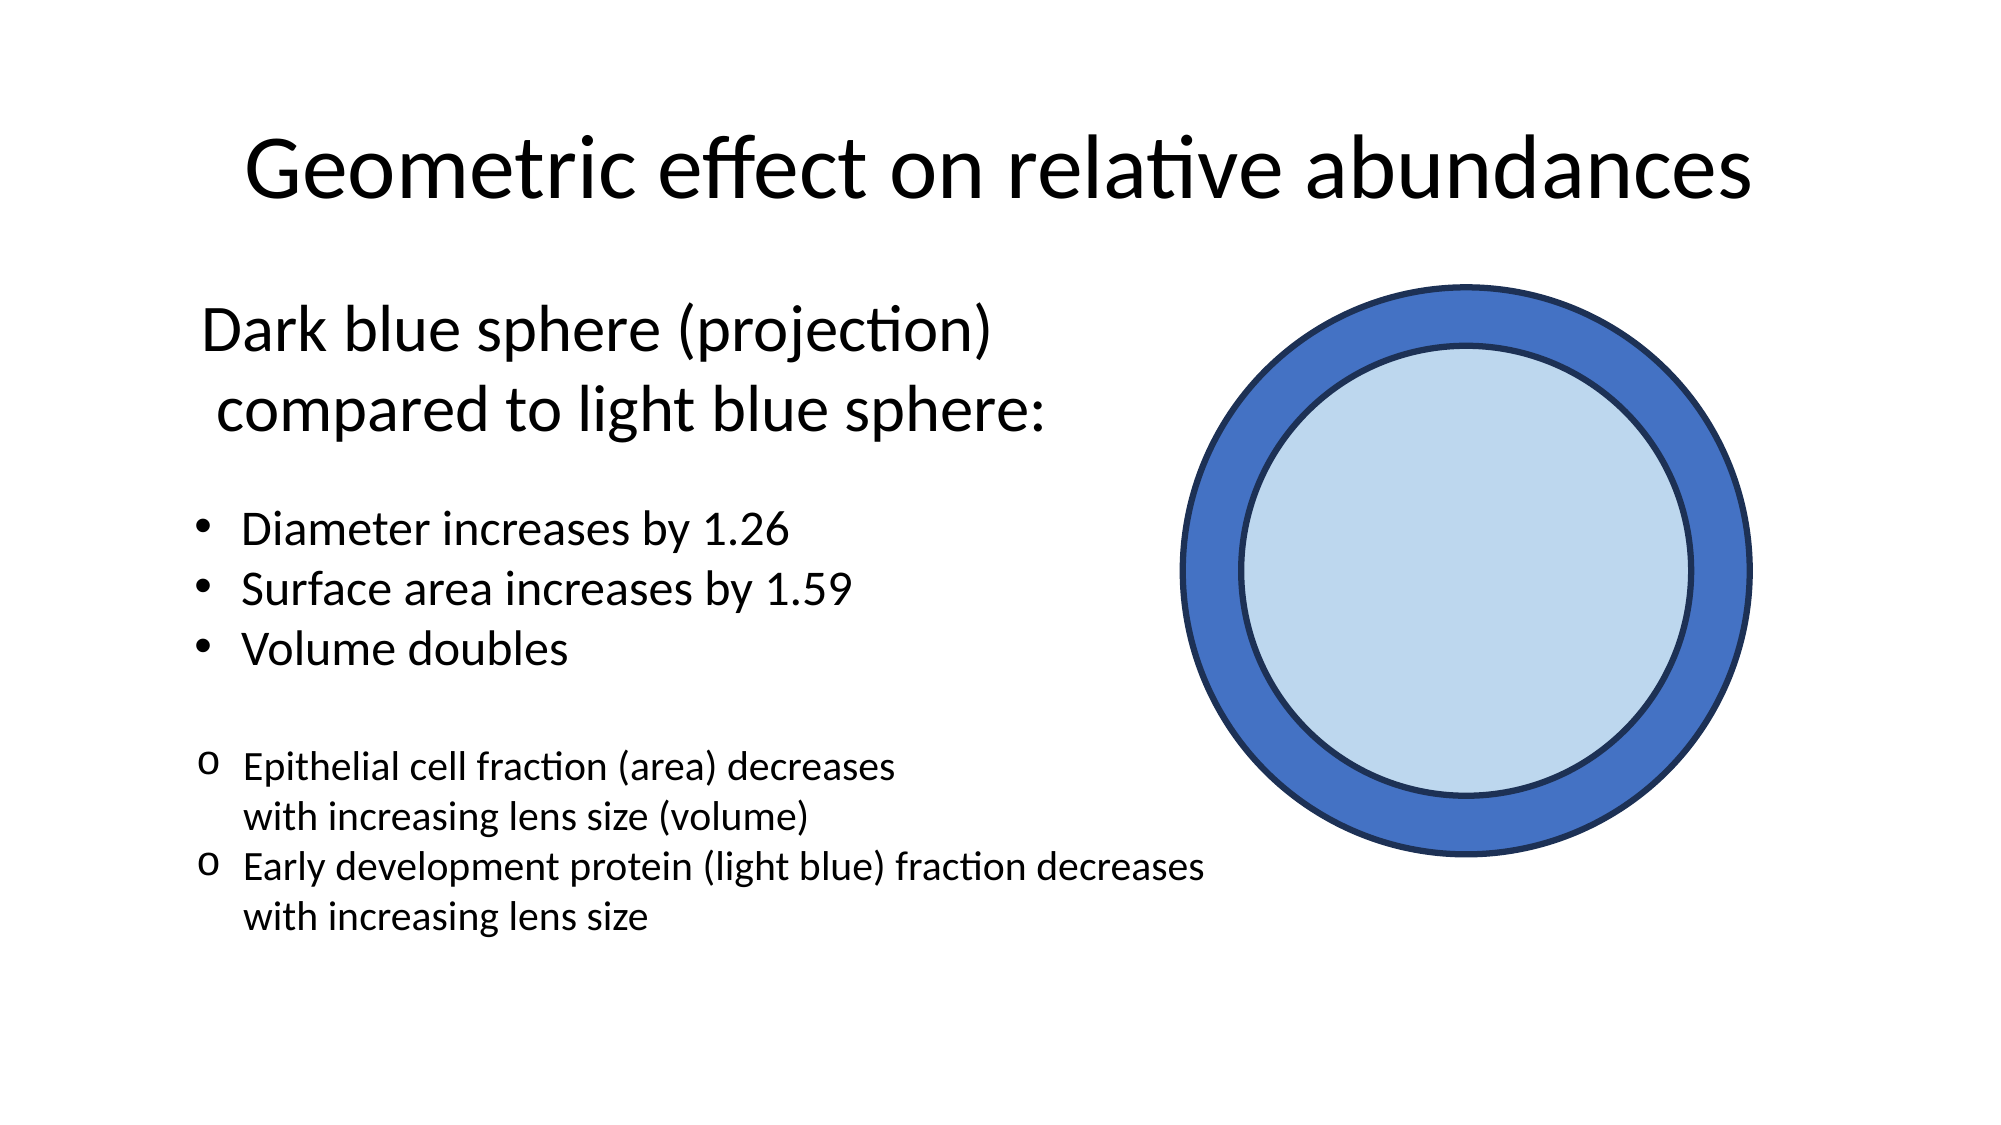

# Geometric effect on relative abundances
Dark blue sphere (projection)
 compared to light blue sphere:

Diameter increases by 1.26
Surface area increases by 1.59
Volume doubles
Epithelial cell fraction (area) decreases
with increasing lens size (volume)
Early development protein (light blue) fraction decreases
with increasing lens size